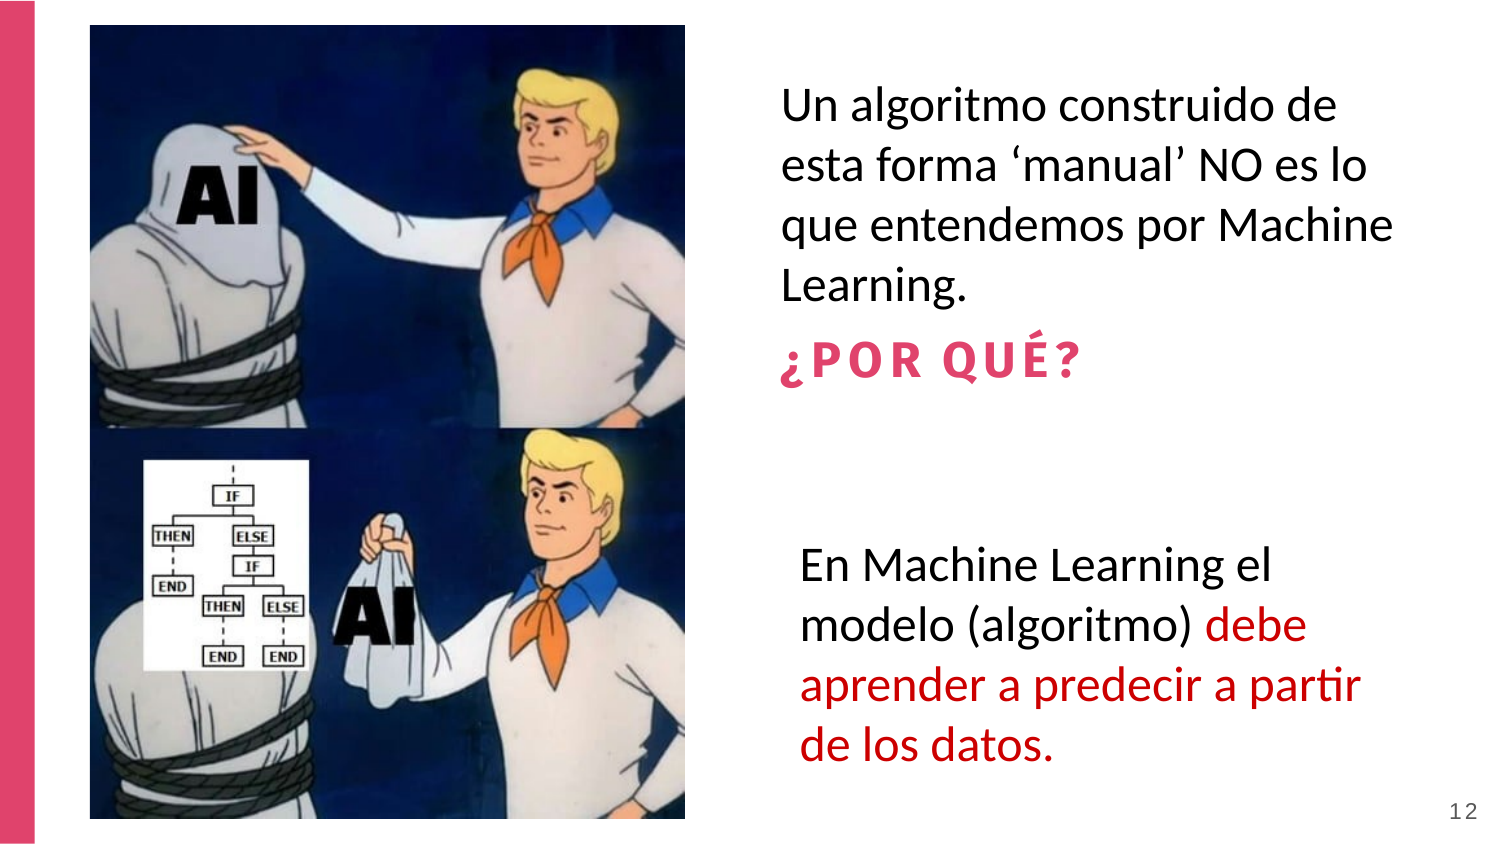

Un algoritmo construido de esta forma ‘manual’ NO es lo que entendemos por Machine Learning.
¿POR QUÉ?
En Machine Learning el modelo (algoritmo) debe aprender a predecir a partir de los datos.

12